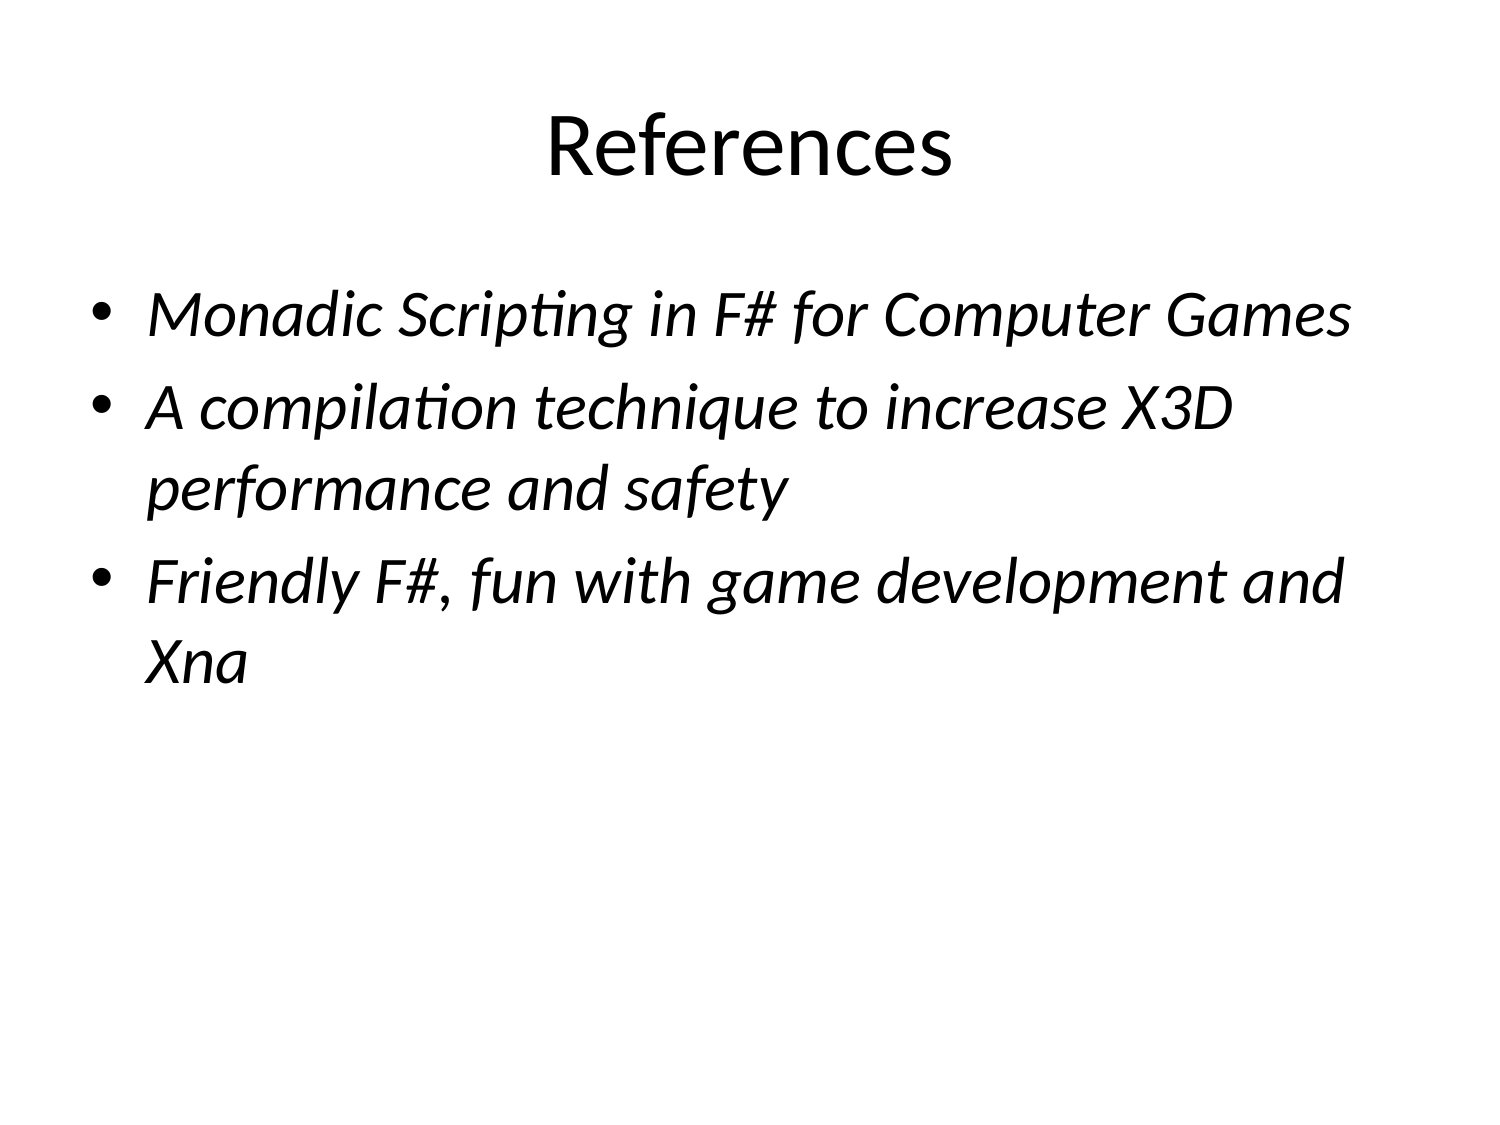

# References
Monadic Scripting in F# for Computer Games
A compilation technique to increase X3D performance and safety
Friendly F#, fun with game development and Xna